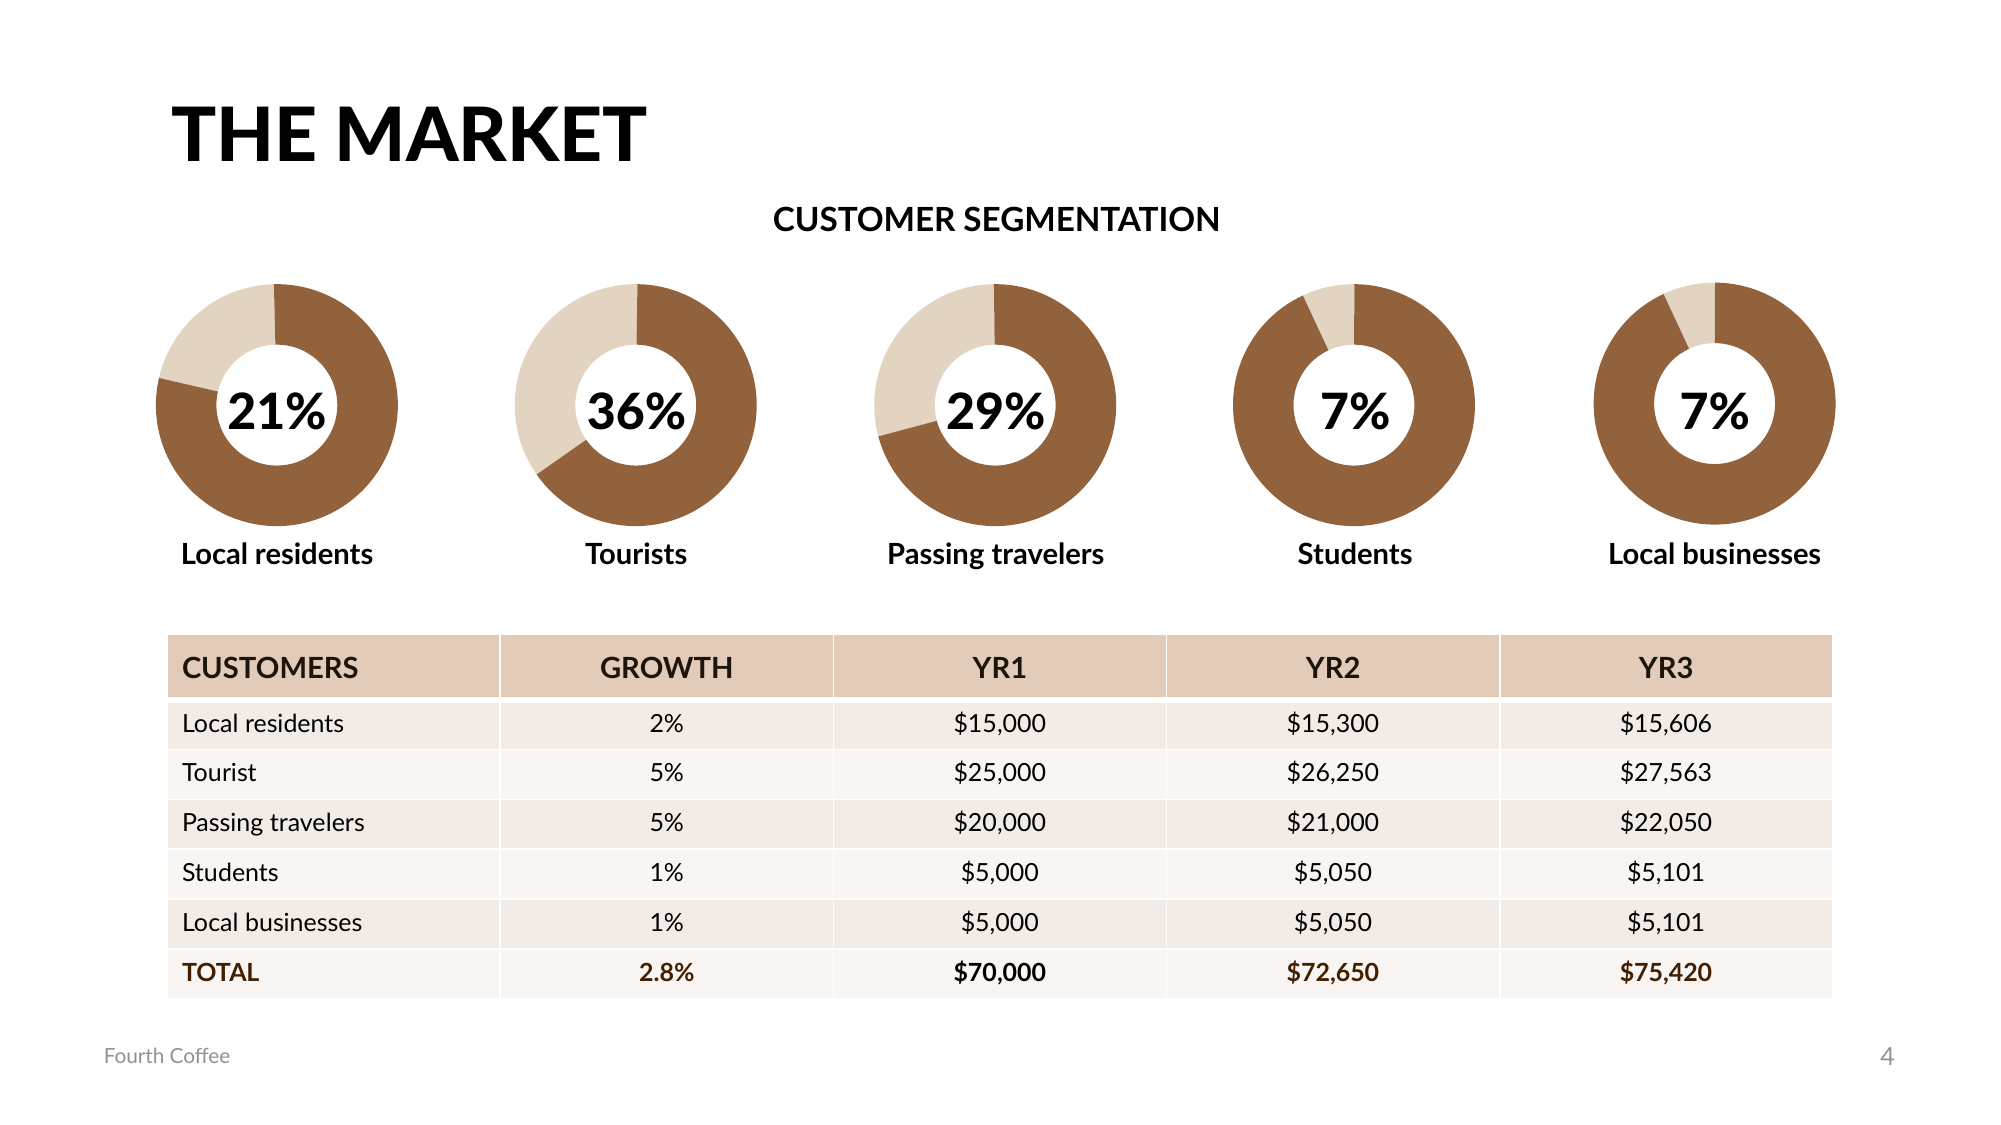

# The Market
Customer Segmentation

### Chart

| Category | Sales |
|---|---|
| 1st Qtr | 0.07 |
| 2nd Qtr | 0.93 |

### Chart

| Category | Sales |
|---|---|
| 1st Qtr | 0.21 |
| 2nd Qtr | 0.79 |

### Chart

| Category | Sales |
|---|---|
| 1st Qtr | 0.36 |
| 2nd Qtr | 0.67 |

### Chart

| Category | Sales |
|---|---|
| 1st Qtr | 0.29 |
| 2nd Qtr | 0.71 |

### Chart

| Category | Sales |
|---|---|
| 1st Qtr | 0.07 |
| 2nd Qtr | 0.93 |
21%
36%
29%
7%
7%
Local residents
Tourists
Passing travelers
Students
Local businesses
| CUSTOMERS | GROWTH | YR1 | YR2 | YR3 |
| --- | --- | --- | --- | --- |
| Local residents | 2% | $15,000 | $15,300 | $15,606 |
| Tourist | 5% | $25,000 | $26,250 | $27,563 |
| Passing travelers | 5% | $20,000 | $21,000 | $22,050 |
| Students | 1% | $5,000 | $5,050 | $5,101 |
| Local businesses | 1% | $5,000 | $5,050 | $5,101 |
| TOTAL | 2.8% | $70,000 | $72,650 | $75,420 |
4
Fourth Coffee